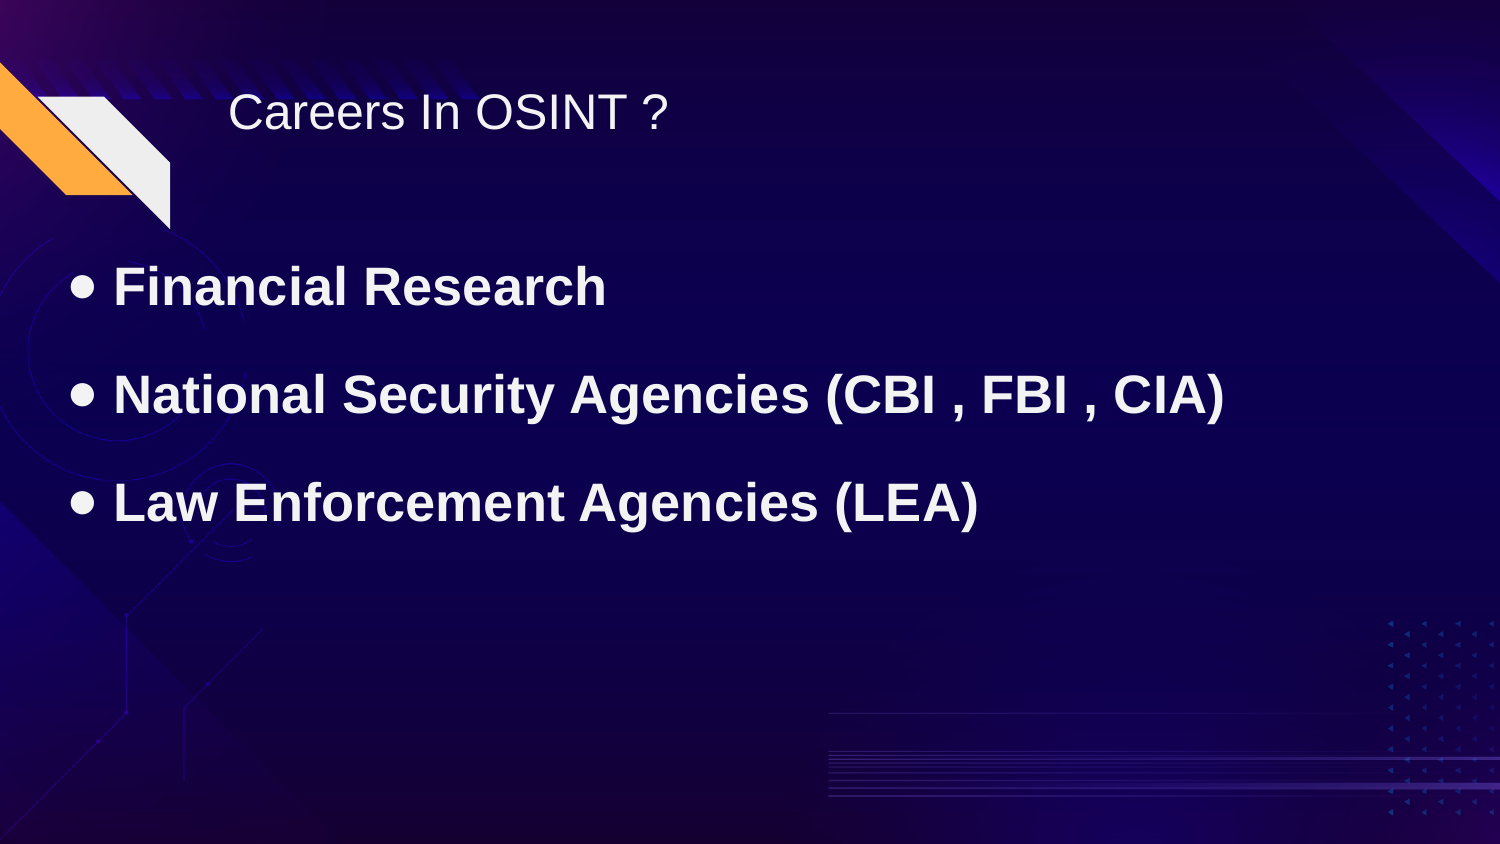

# Careers In OSINT ?
Financial Research
National Security Agencies (CBI , FBI , CIA)
Law Enforcement Agencies (LEA)